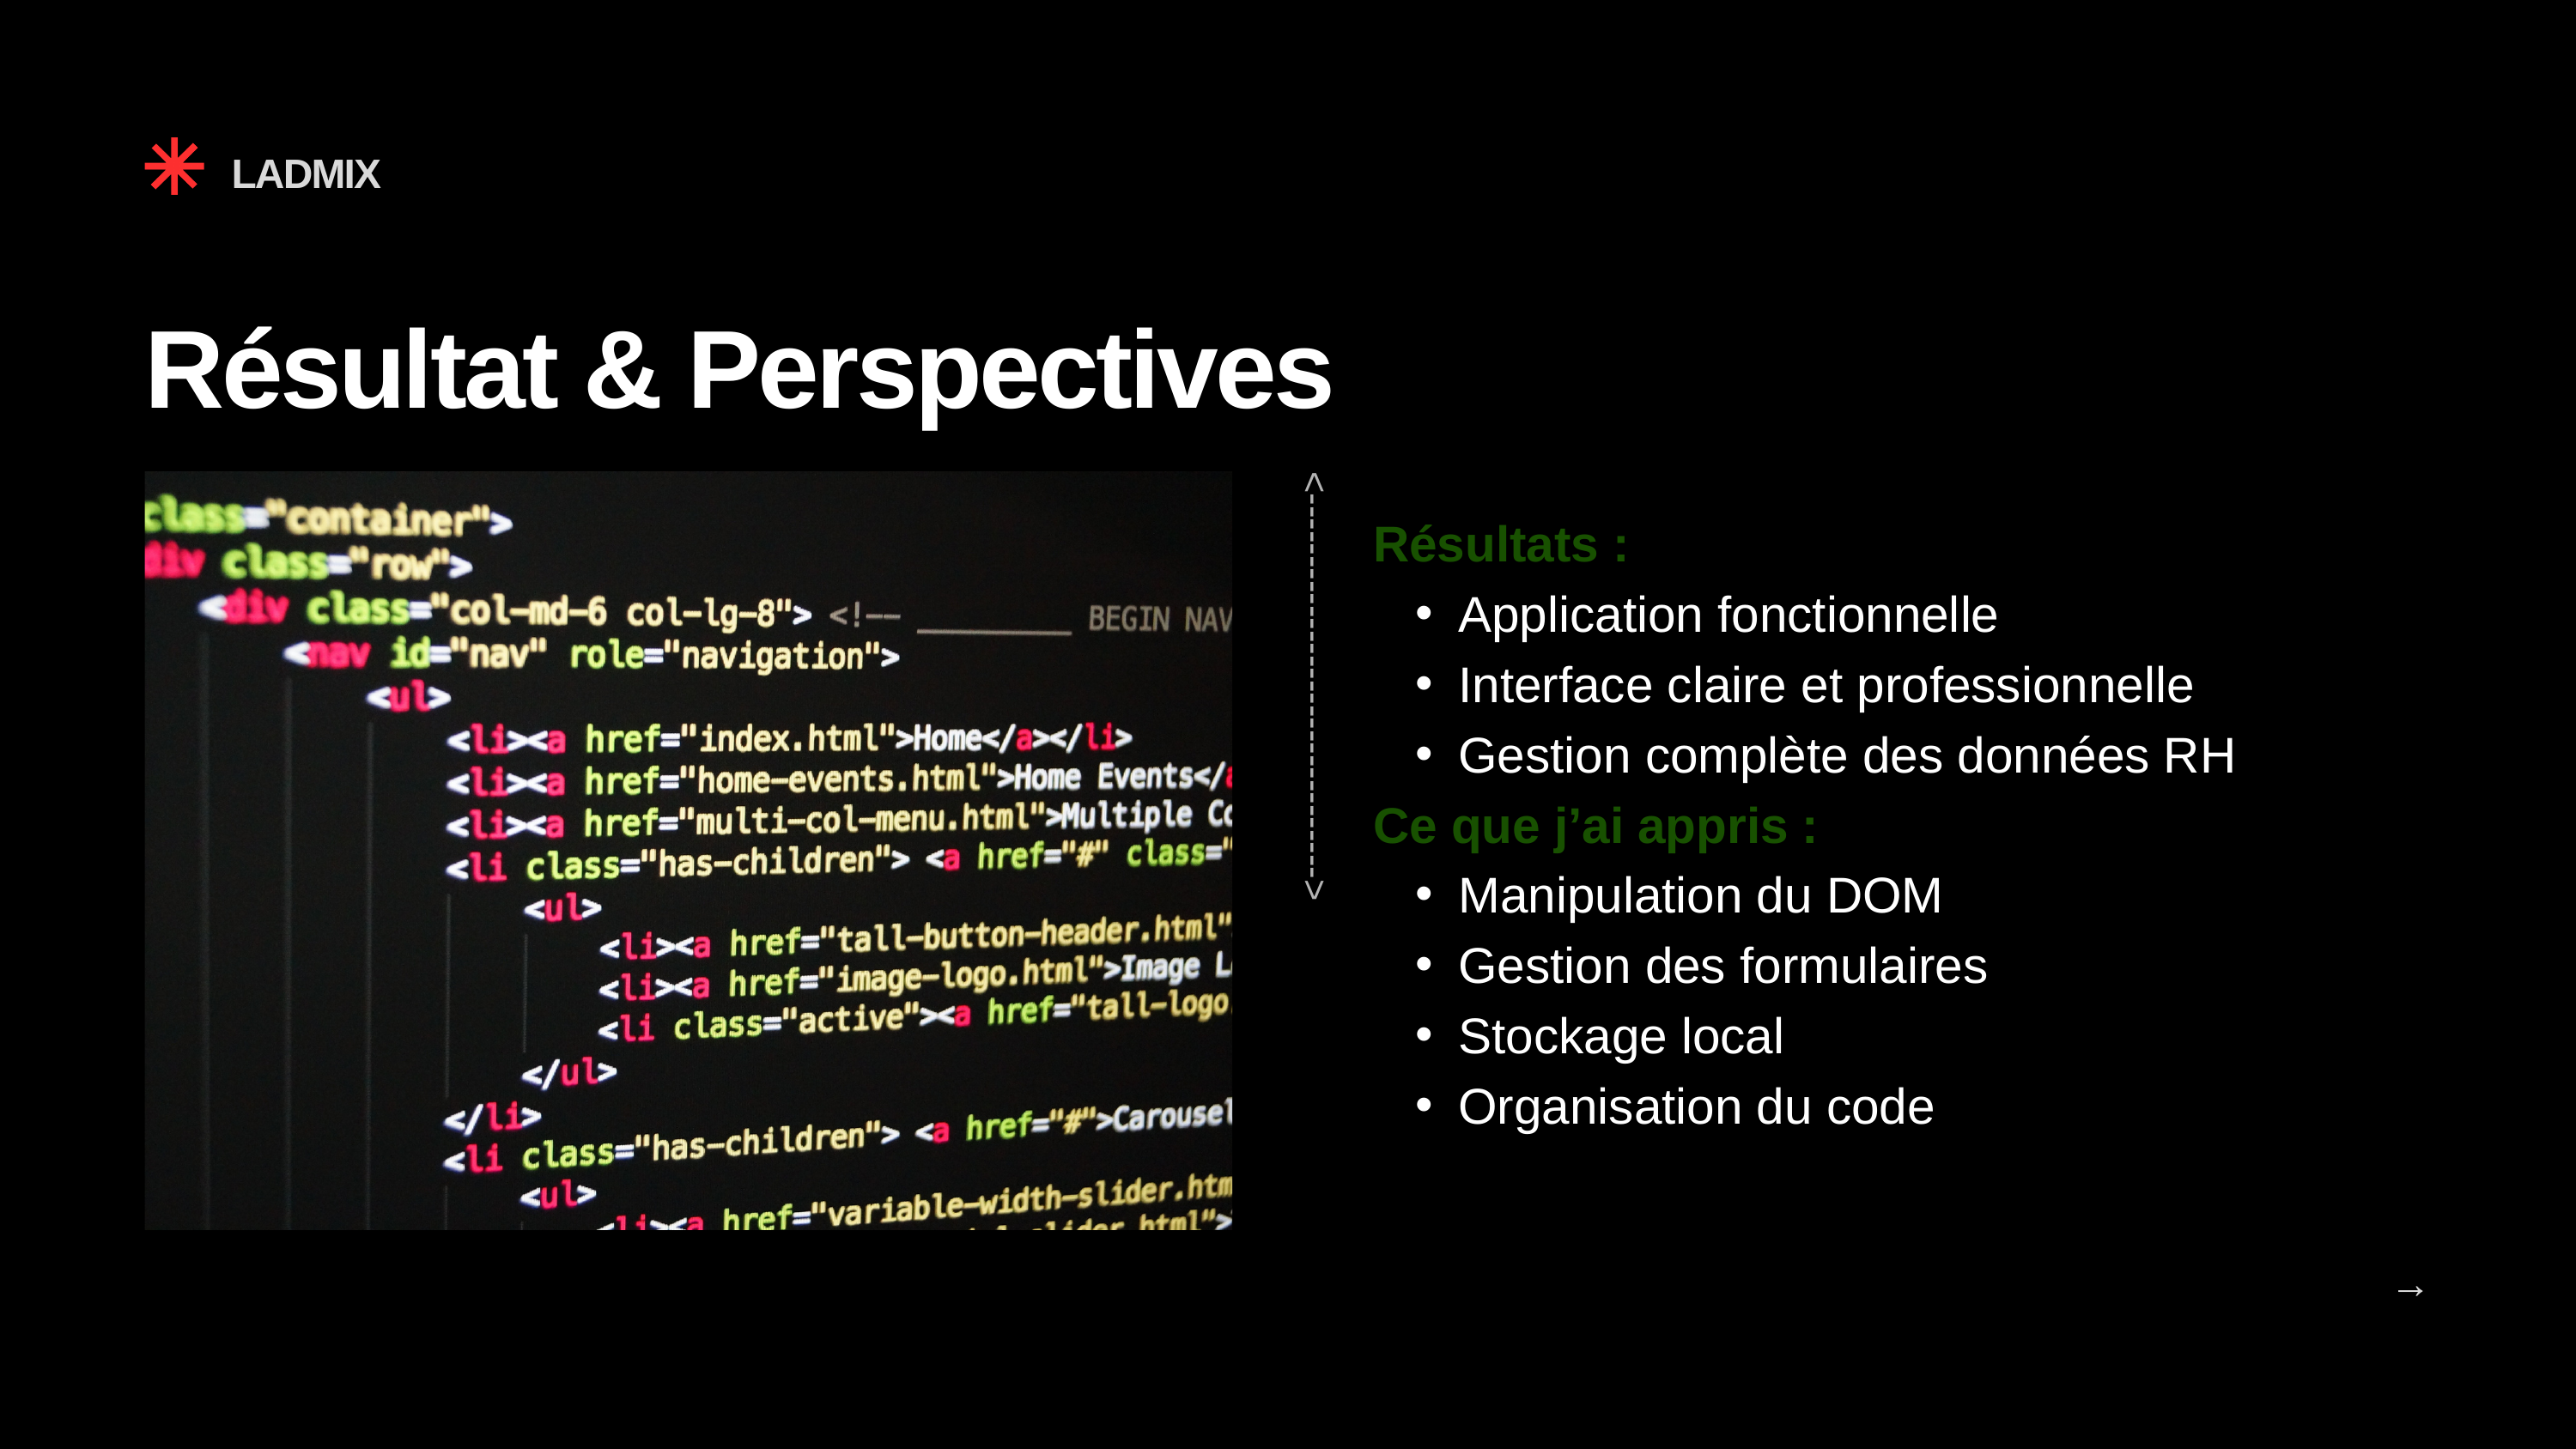

LADMIX
Résultat & Perspectives

Résultats :
Application fonctionnelle
Interface claire et professionnelle
Gestion complète des données RH
Ce que j’ai appris :
Manipulation du DOM
Gestion des formulaires
Stockage local
Organisation du code

<------------------------------->
→